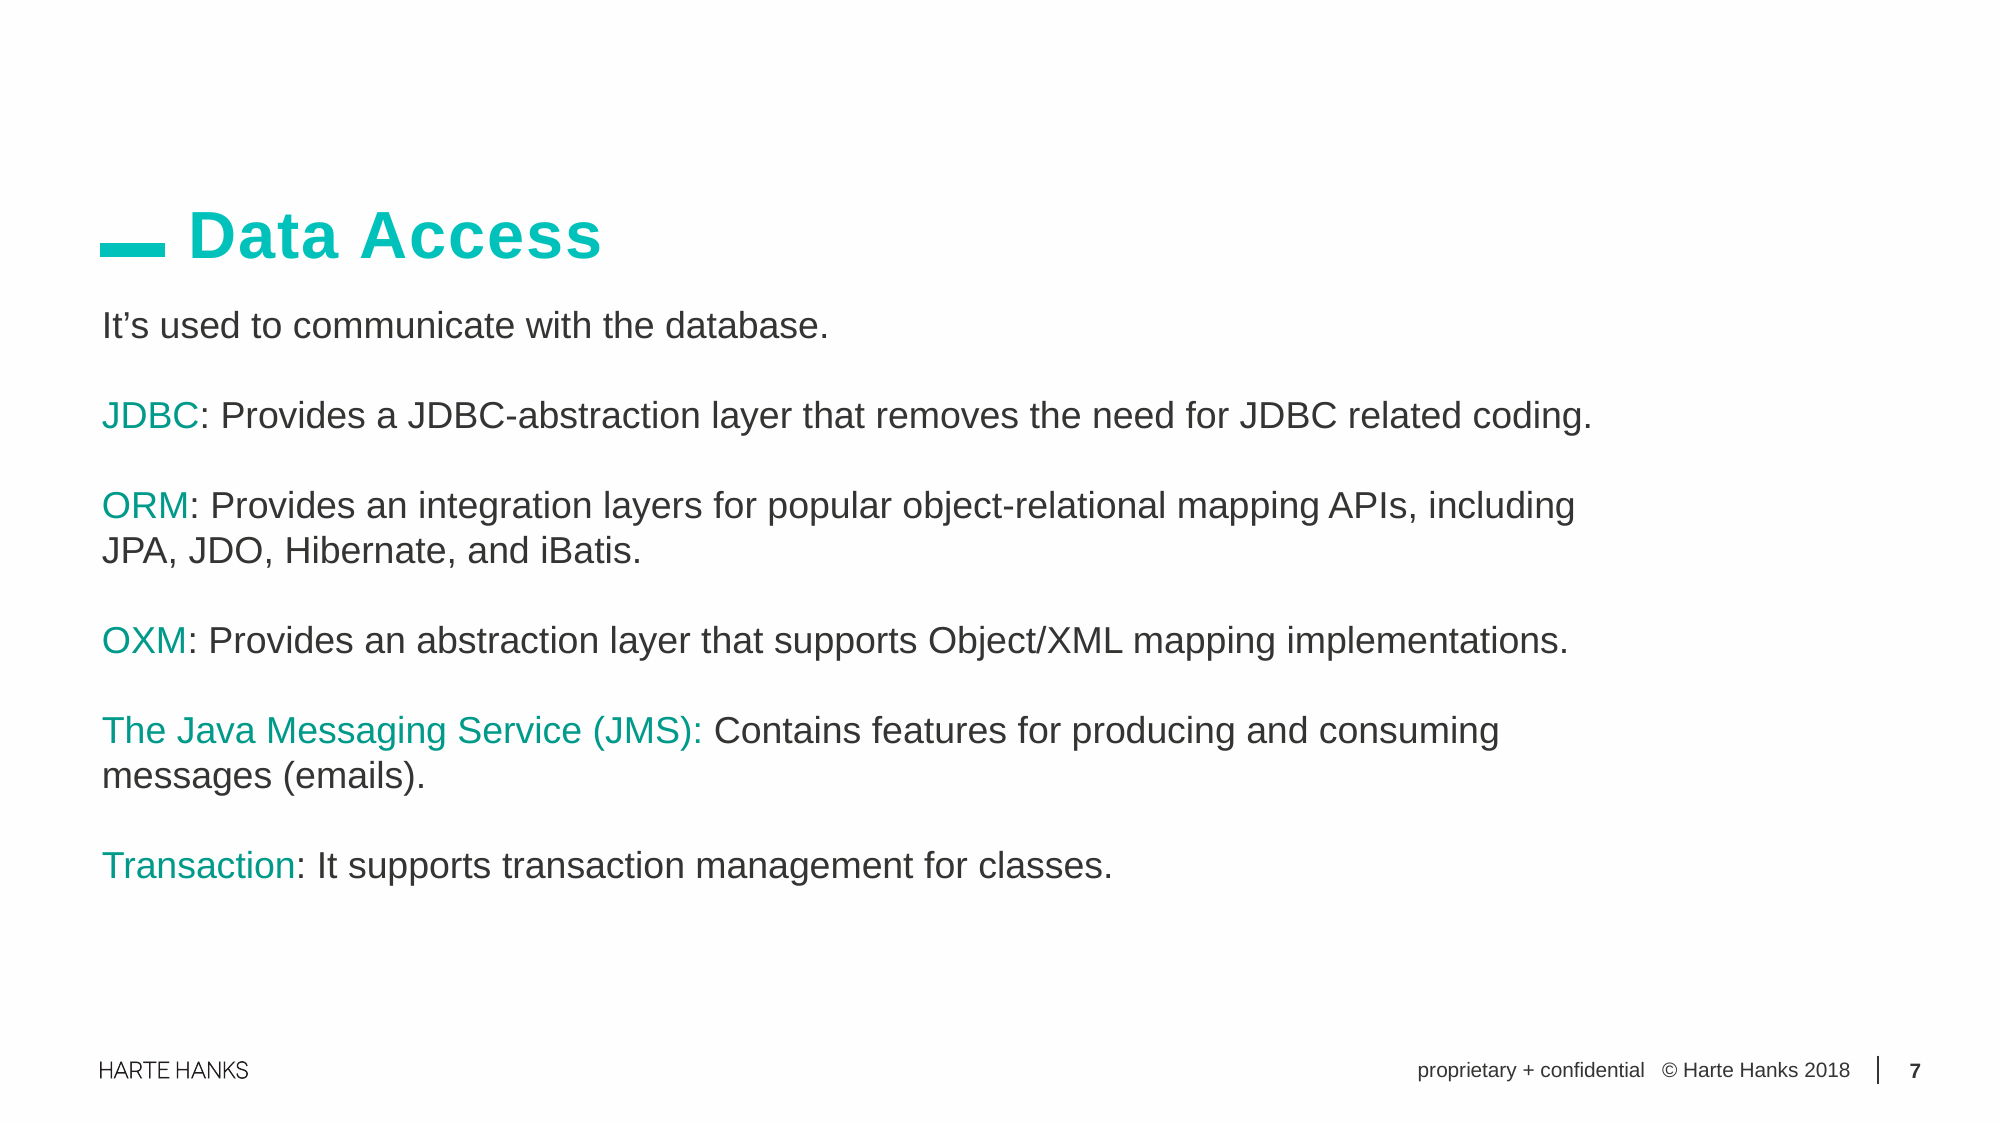

Data Access
It’s used to communicate with the database.

JDBC: Provides a JDBC-abstraction layer that removes the need for JDBC related coding.

ORM: Provides an integration layers for popular object-relational mapping APIs, including JPA, JDO, Hibernate, and iBatis.

OXM: Provides an abstraction layer that supports Object/XML mapping implementations.

The Java Messaging Service (JMS): Contains features for producing and consuming messages (emails).

Transaction: It supports transaction management for classes.